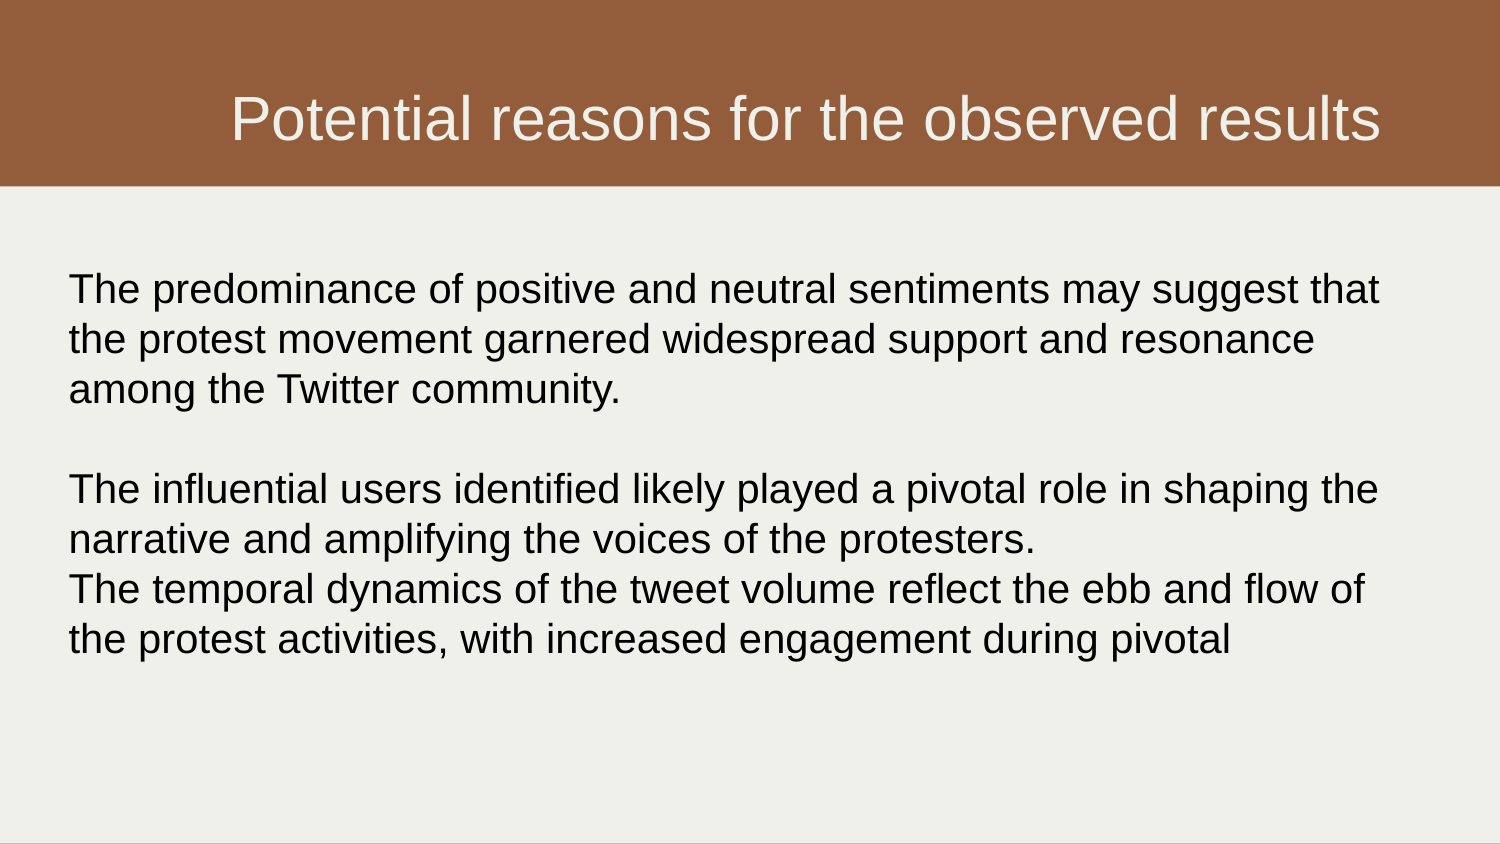

# Potential reasons for the observed results
The predominance of positive and neutral sentiments may suggest that the protest movement garnered widespread support and resonance among the Twitter community.

The influential users identified likely played a pivotal role in shaping the narrative and amplifying the voices of the protesters.
The temporal dynamics of the tweet volume reflect the ebb and flow of the protest activities, with increased engagement during pivotal